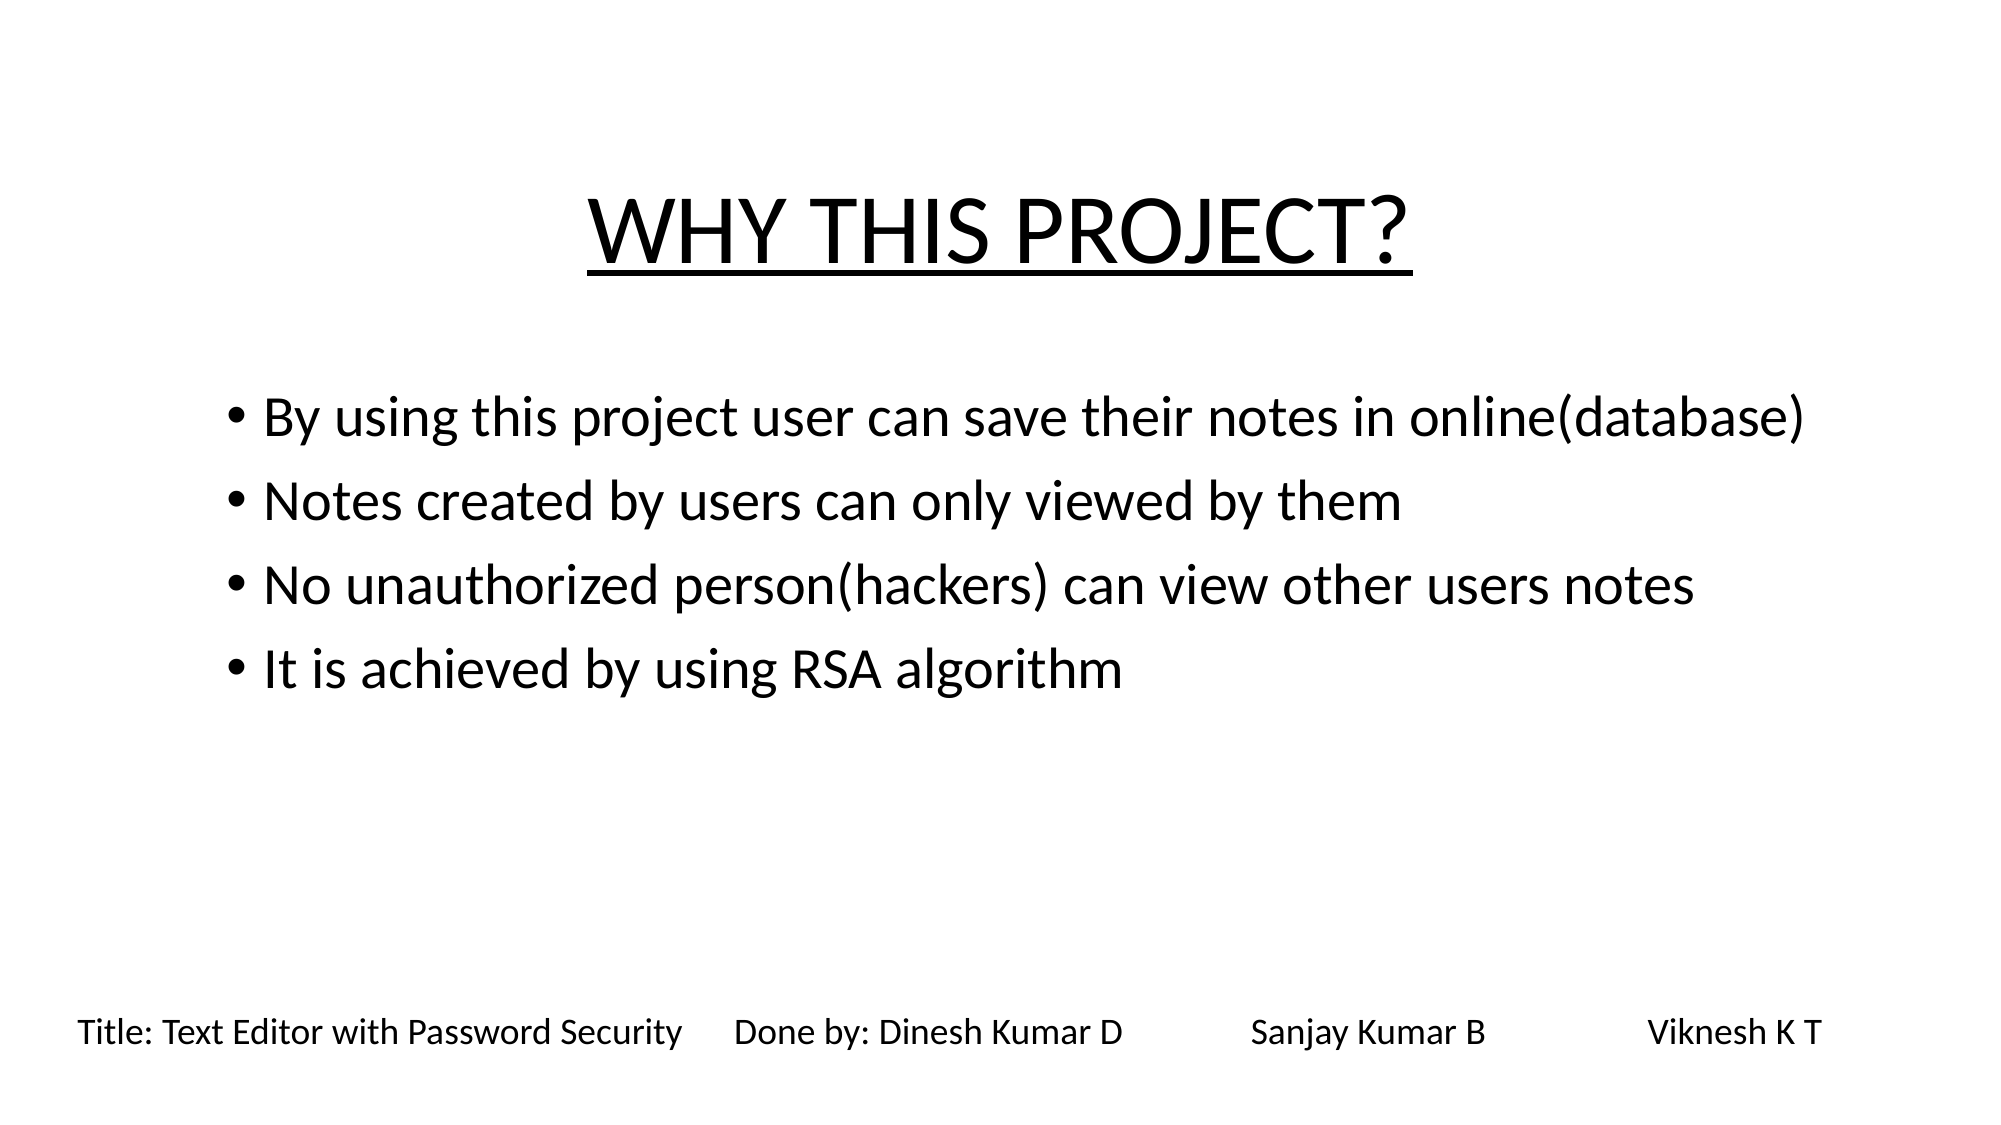

# WHY THIS PROJECT?
By using this project user can save their notes in online(database)
Notes created by users can only viewed by them
No unauthorized person(hackers) can view other users notes
It is achieved by using RSA algorithm
Title: Text Editor with Password Security      Done by: Dinesh Kumar D               Sanjay Kumar B                   Viknesh K T